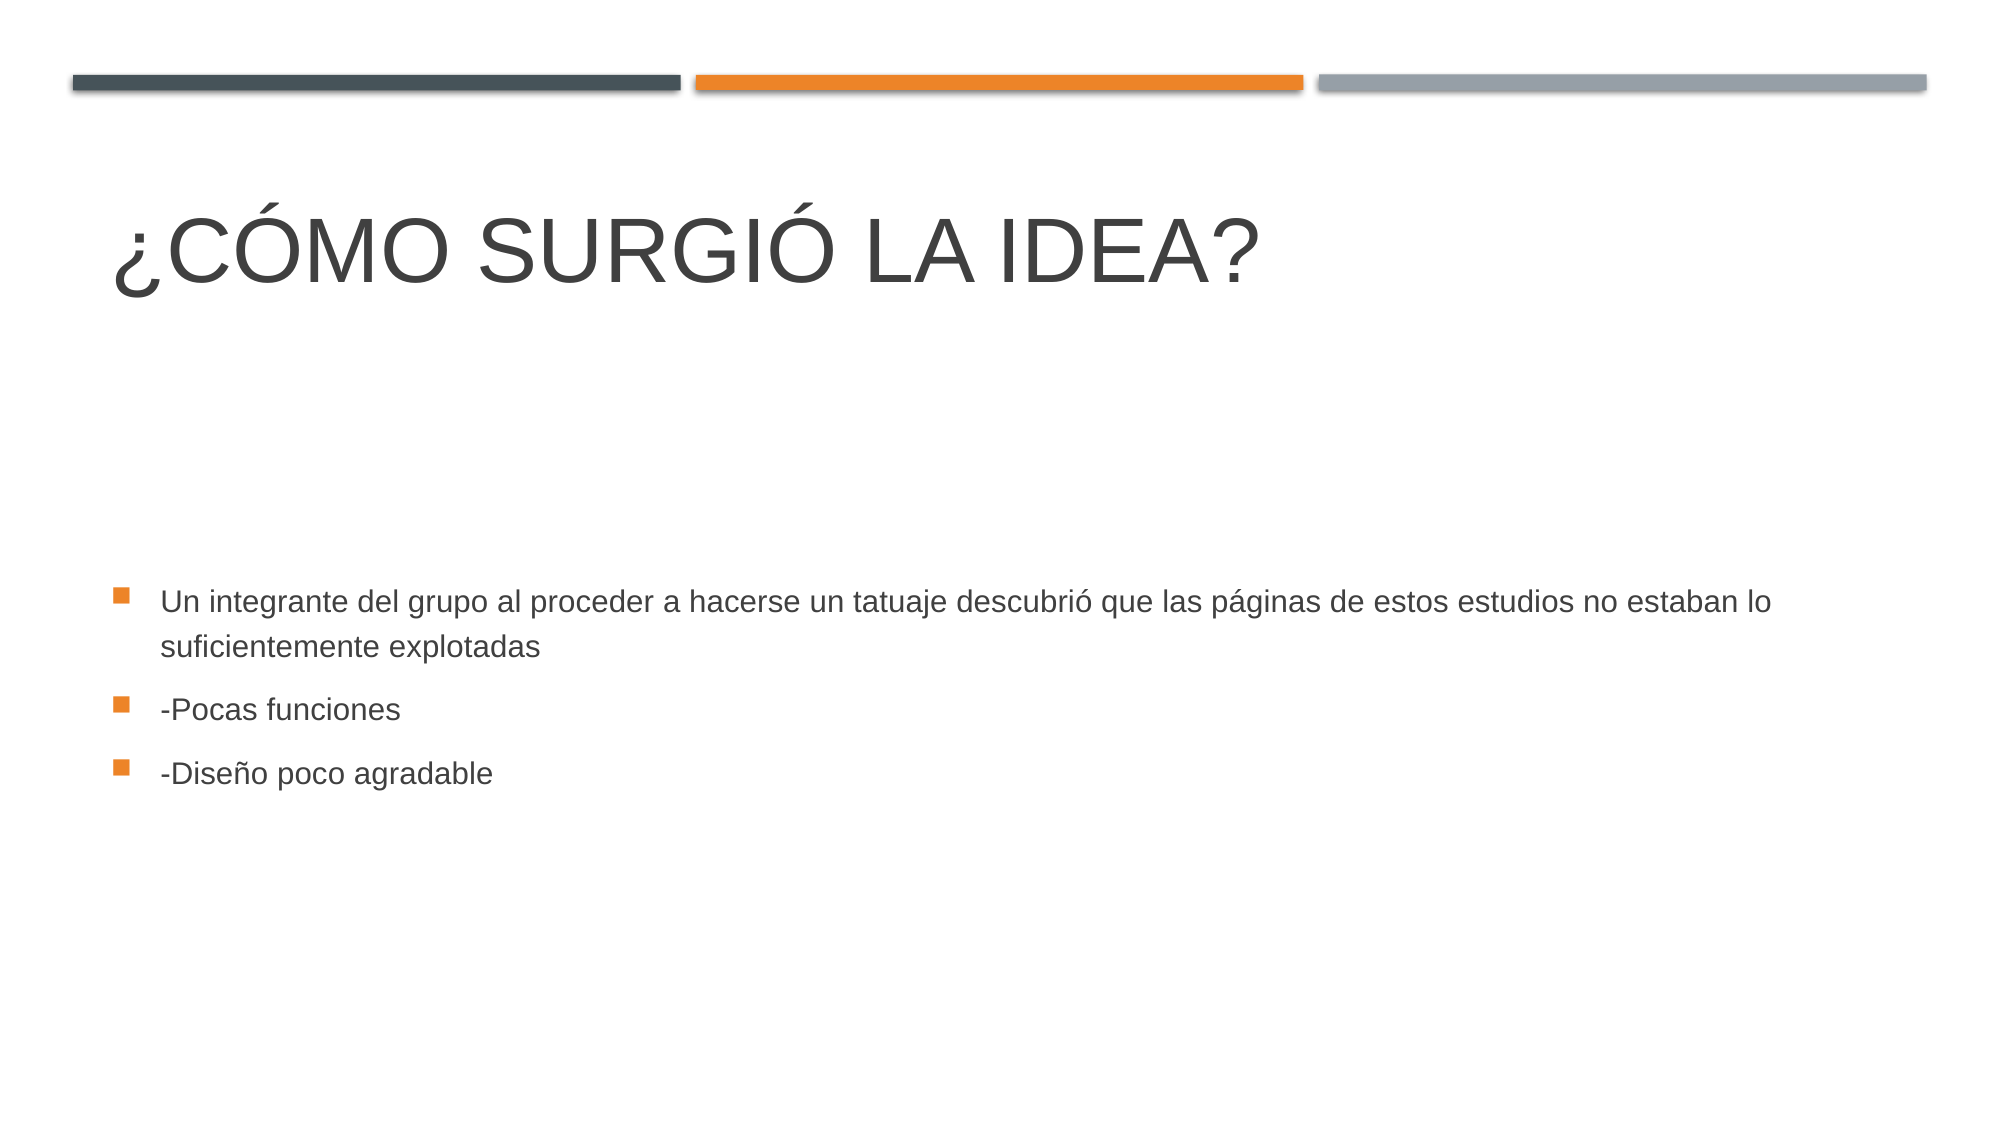

# ¿cÓMO SUrGIÓ la idea?
Un integrante del grupo al proceder a hacerse un tatuaje descubrió que las páginas de estos estudios no estaban lo suficientemente explotadas
-Pocas funciones
-Diseño poco agradable